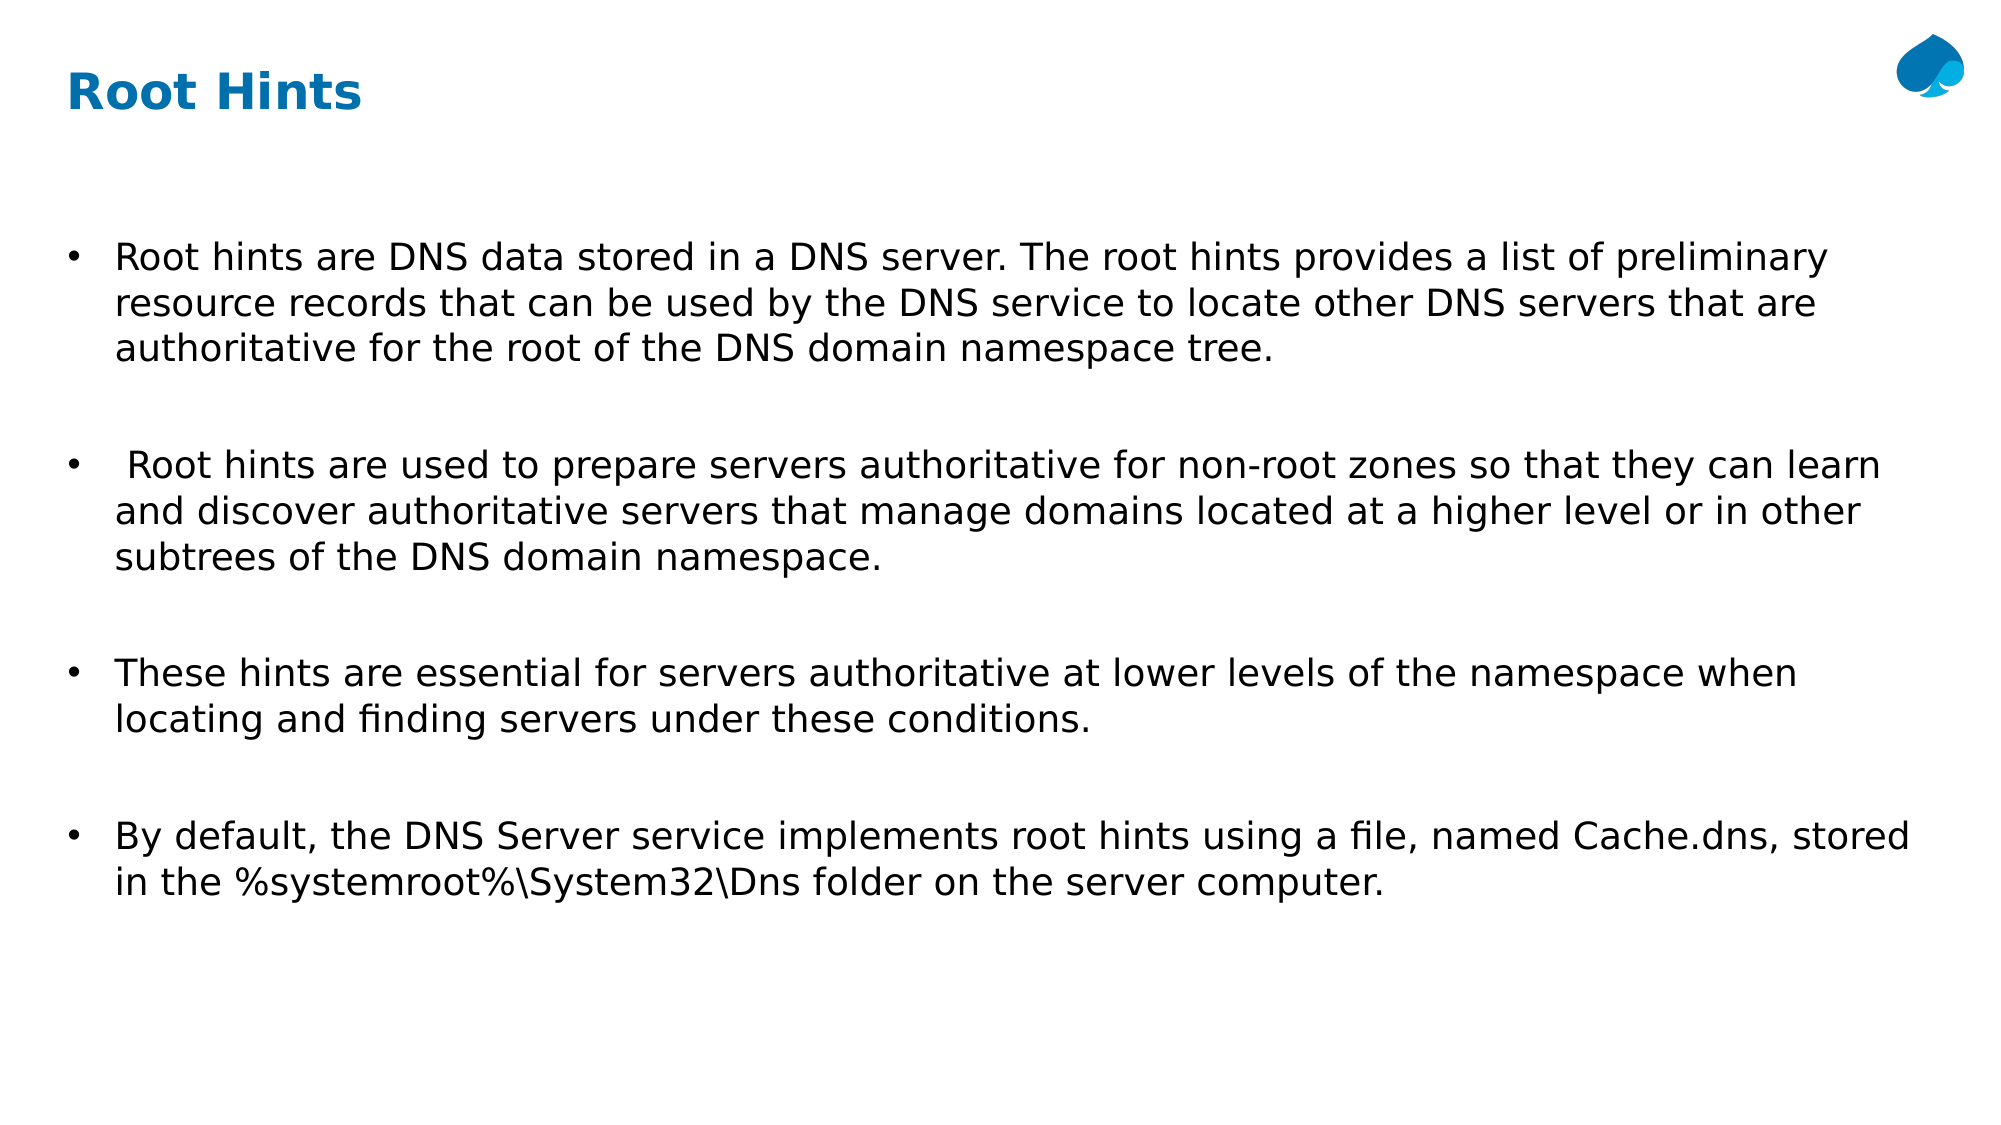

# Root Hints
Root hints are DNS data stored in a DNS server. The root hints provides a list of preliminary resource records that can be used by the DNS service to locate other DNS servers that are authoritative for the root of the DNS domain namespace tree.

 Root hints are used to prepare servers authoritative for non-root zones so that they can learn and discover authoritative servers that manage domains located at a higher level or in other subtrees of the DNS domain namespace.

These hints are essential for servers authoritative at lower levels of the namespace when locating and finding servers under these conditions.

By default, the DNS Server service implements root hints using a file, named Cache.dns, stored in the %systemroot%\System32\Dns folder on the server computer.